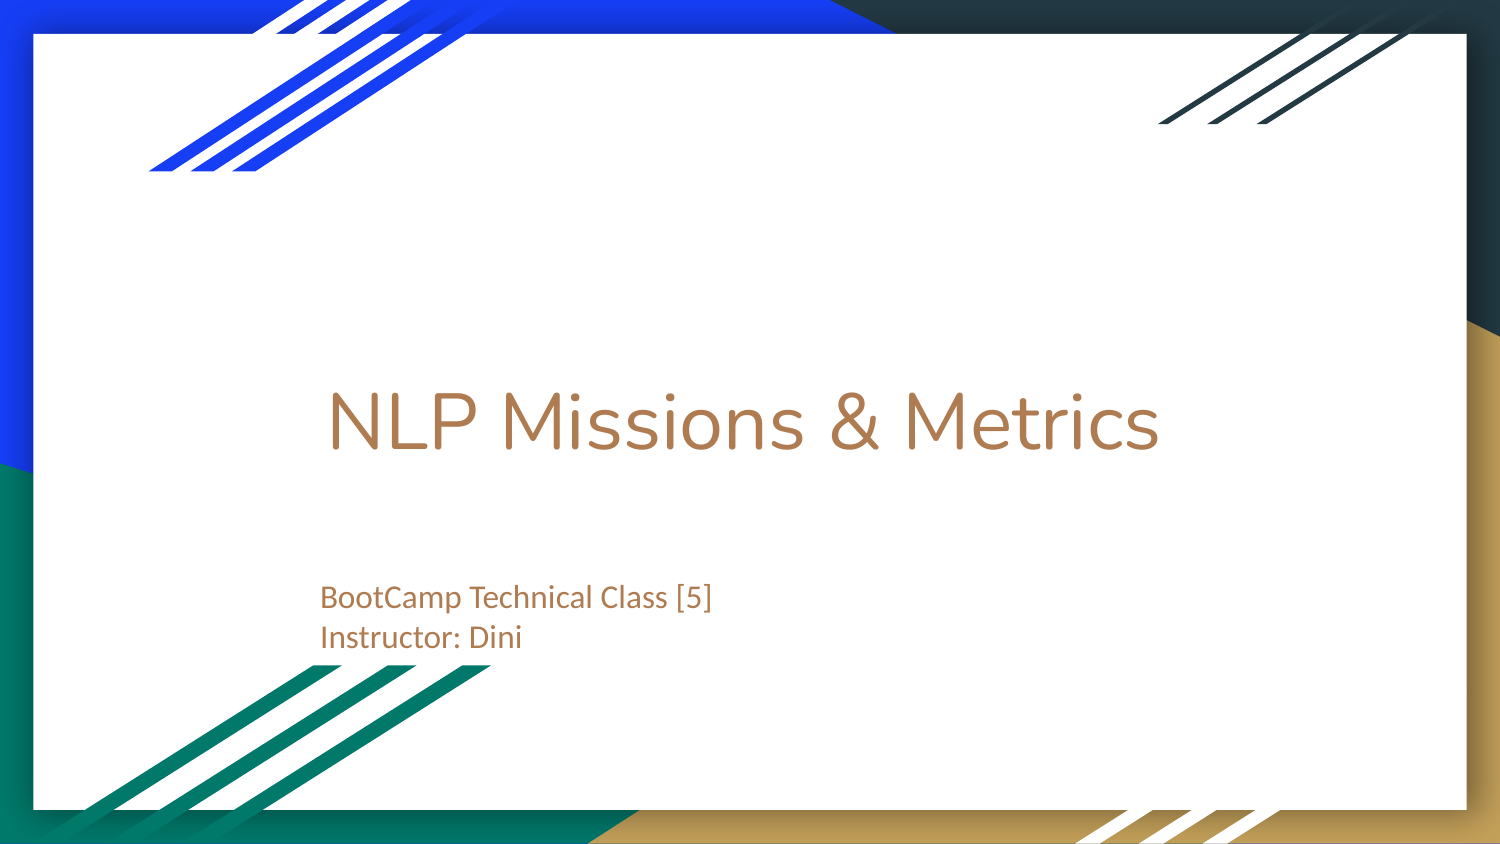

# NLP Missions & Metrics
BootCamp Technical Class [5]
Instructor: Dini